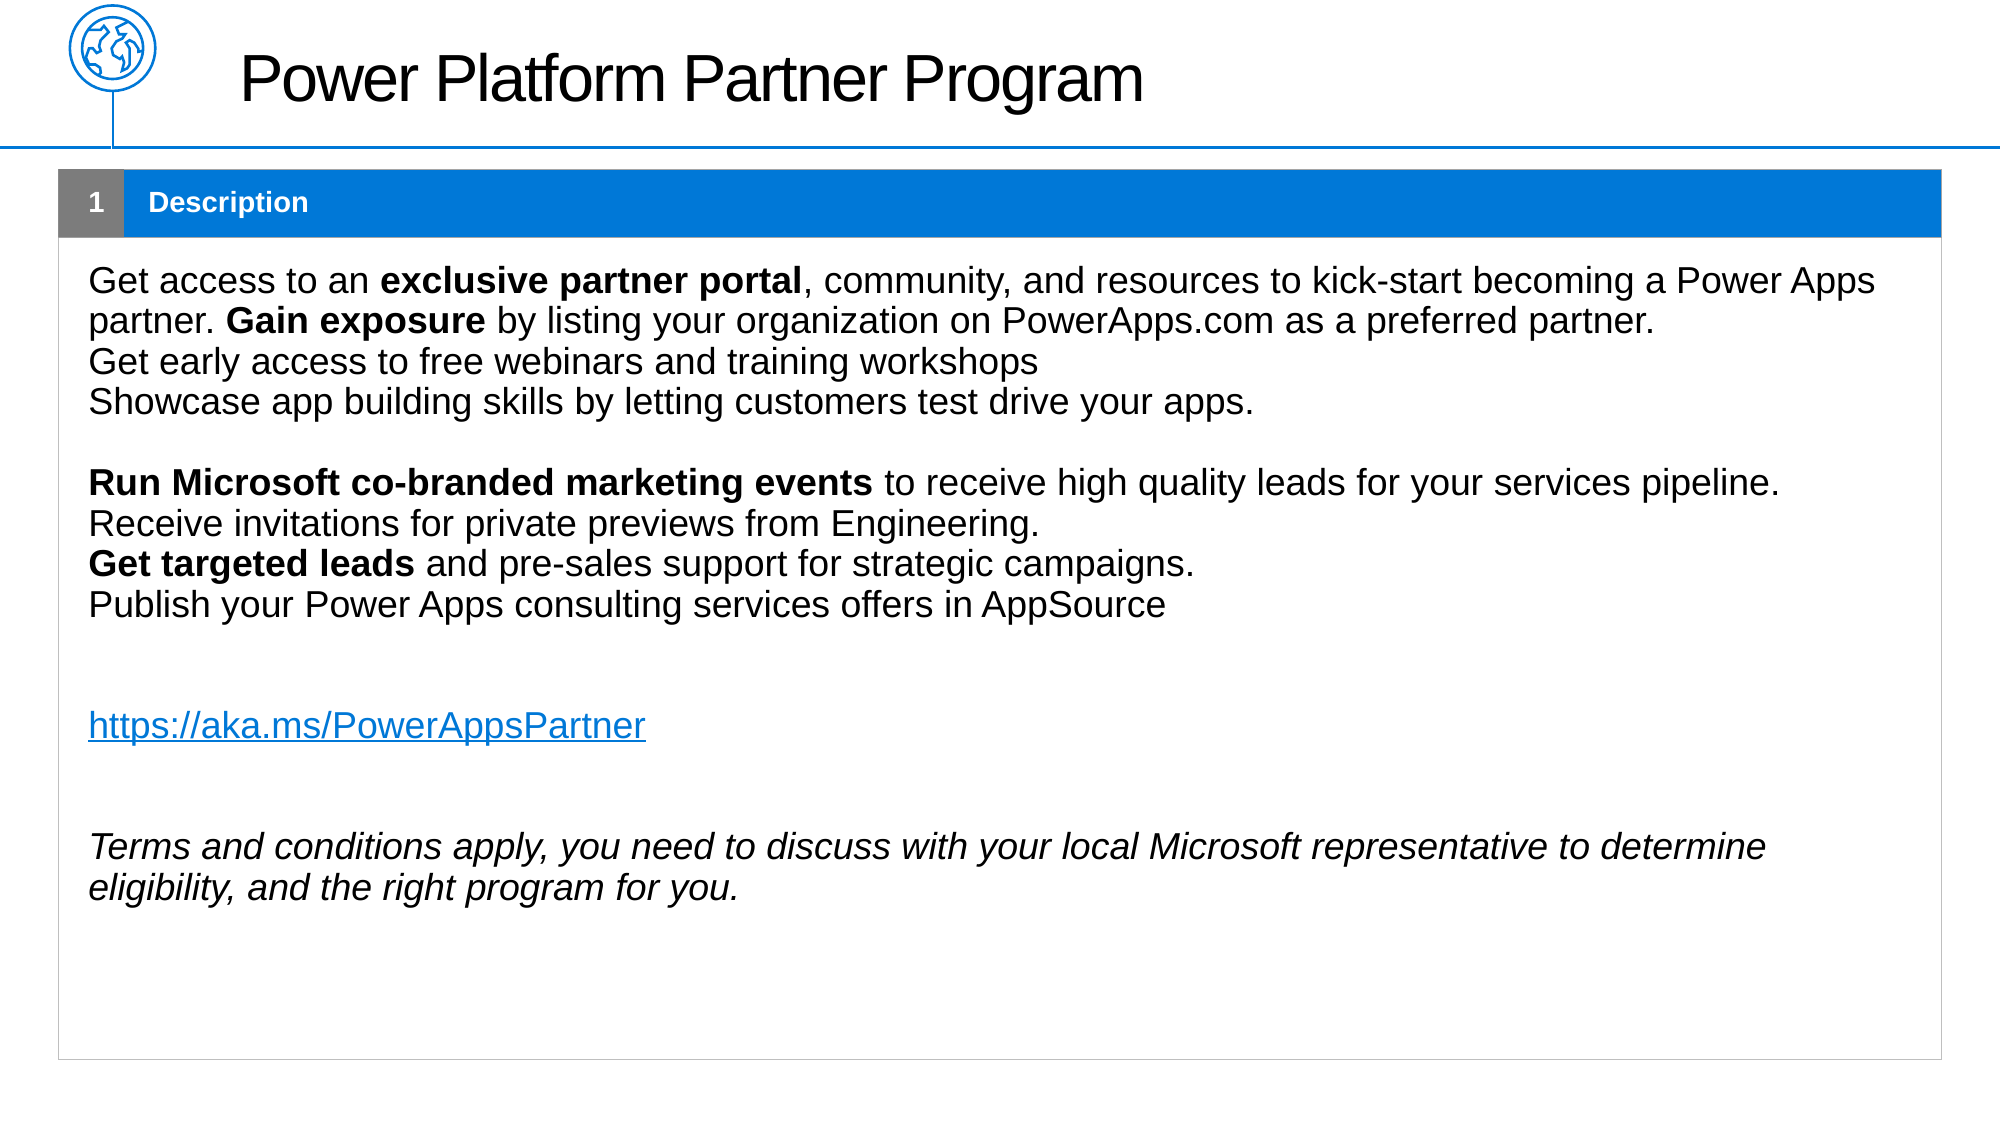

# Power Platform Partner Program
1
Description
Get access to an exclusive partner portal, community, and resources to kick-start becoming a Power Apps partner. Gain exposure by listing your organization on PowerApps.com as a preferred partner.
Get early access to free webinars and training workshops
Showcase app building skills by letting customers test drive your apps.

Run Microsoft co-branded marketing events to receive high quality leads for your services pipeline.  Receive invitations for private previews from Engineering.
Get targeted leads and pre-sales support for strategic campaigns.
Publish your Power Apps consulting services offers in AppSource

https://aka.ms/PowerAppsPartner

Terms and conditions apply, you need to discuss with your local Microsoft representative to determine eligibility, and the right program for you.